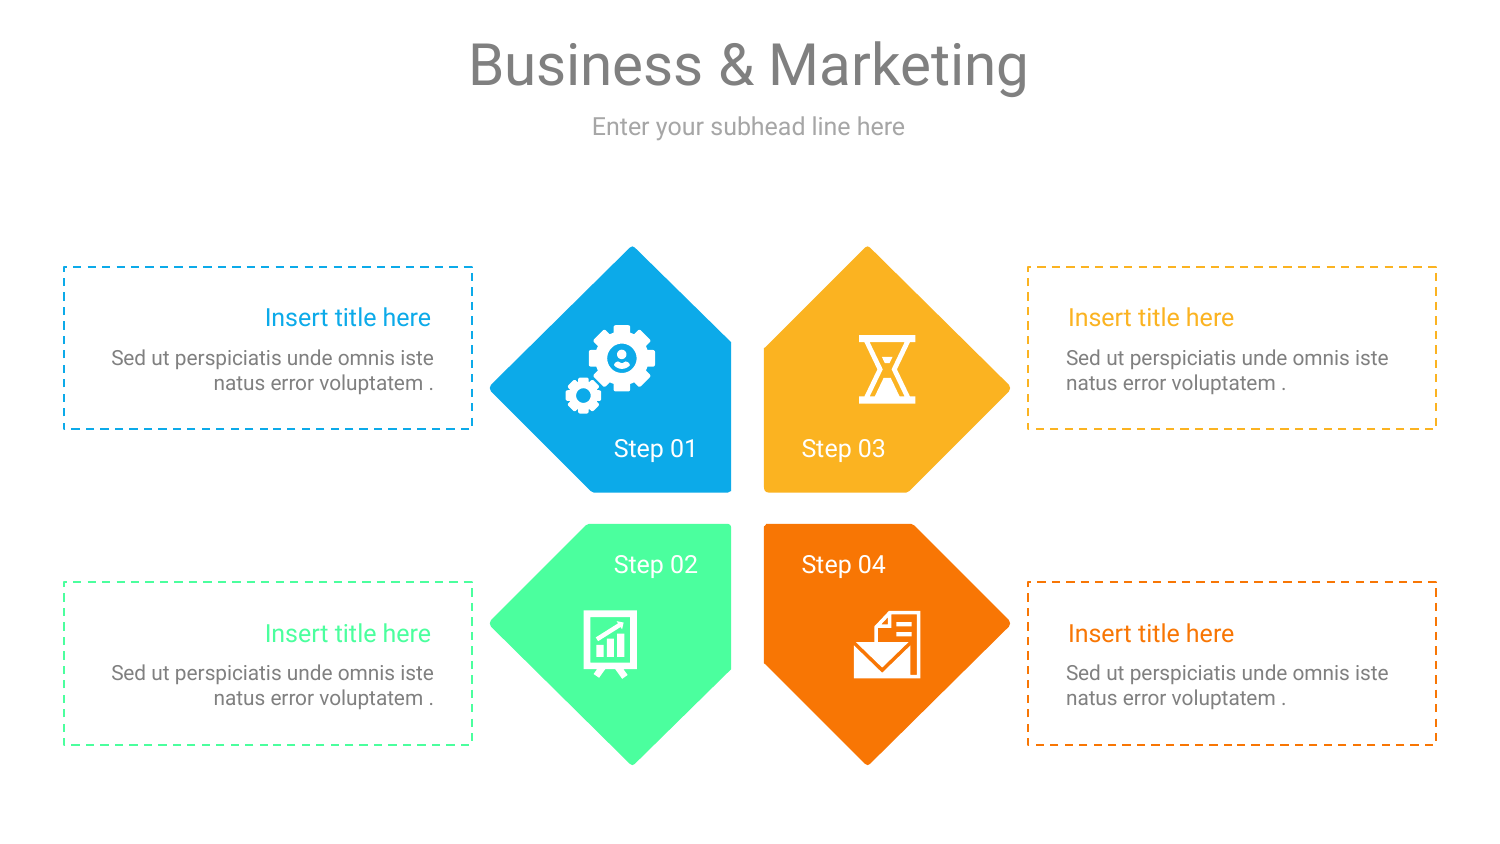

# Business & Marketing
Enter your subhead line here

Insert title here
Sed ut perspiciatis unde omnis iste natus error voluptatem .
Insert title here
Sed ut perspiciatis unde omnis iste natus error voluptatem .

Step 01
Step 03

Step 02
Step 04

Insert title here
Sed ut perspiciatis unde omnis iste natus error voluptatem .
Insert title here
Sed ut perspiciatis unde omnis iste natus error voluptatem .